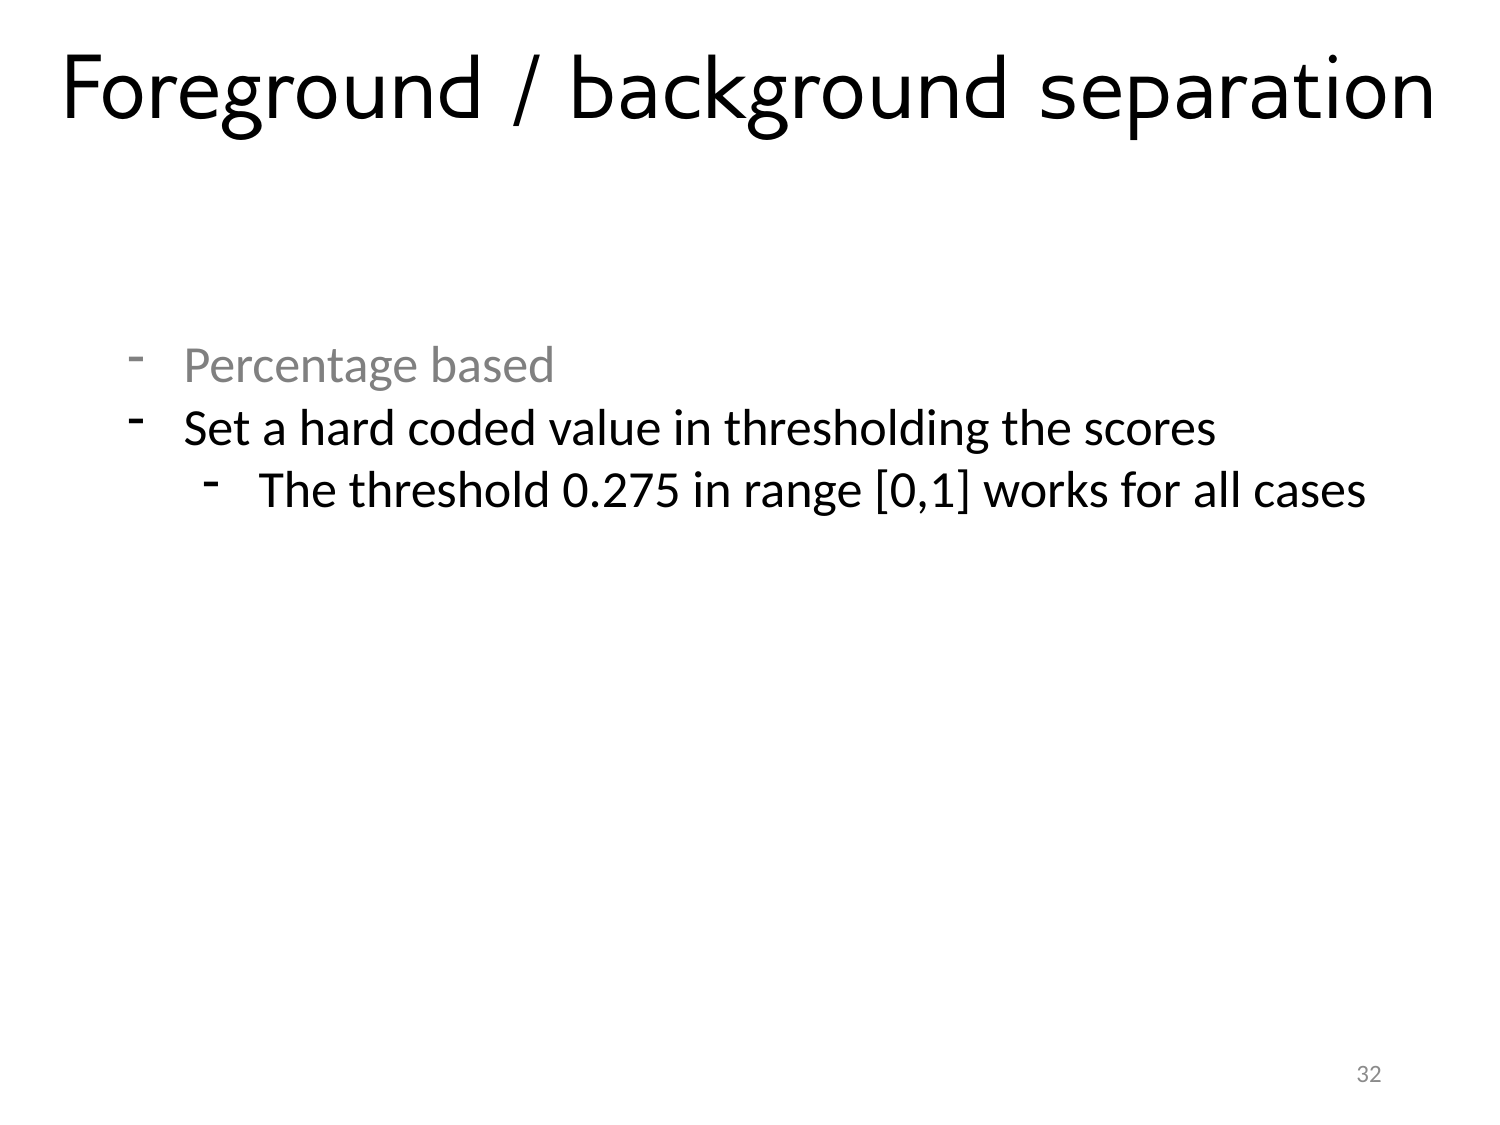

Foreground / background separation
Percentage based
Set a hard coded value in thresholding the scores
The threshold 0.275 in range [0,1] works for all cases

32